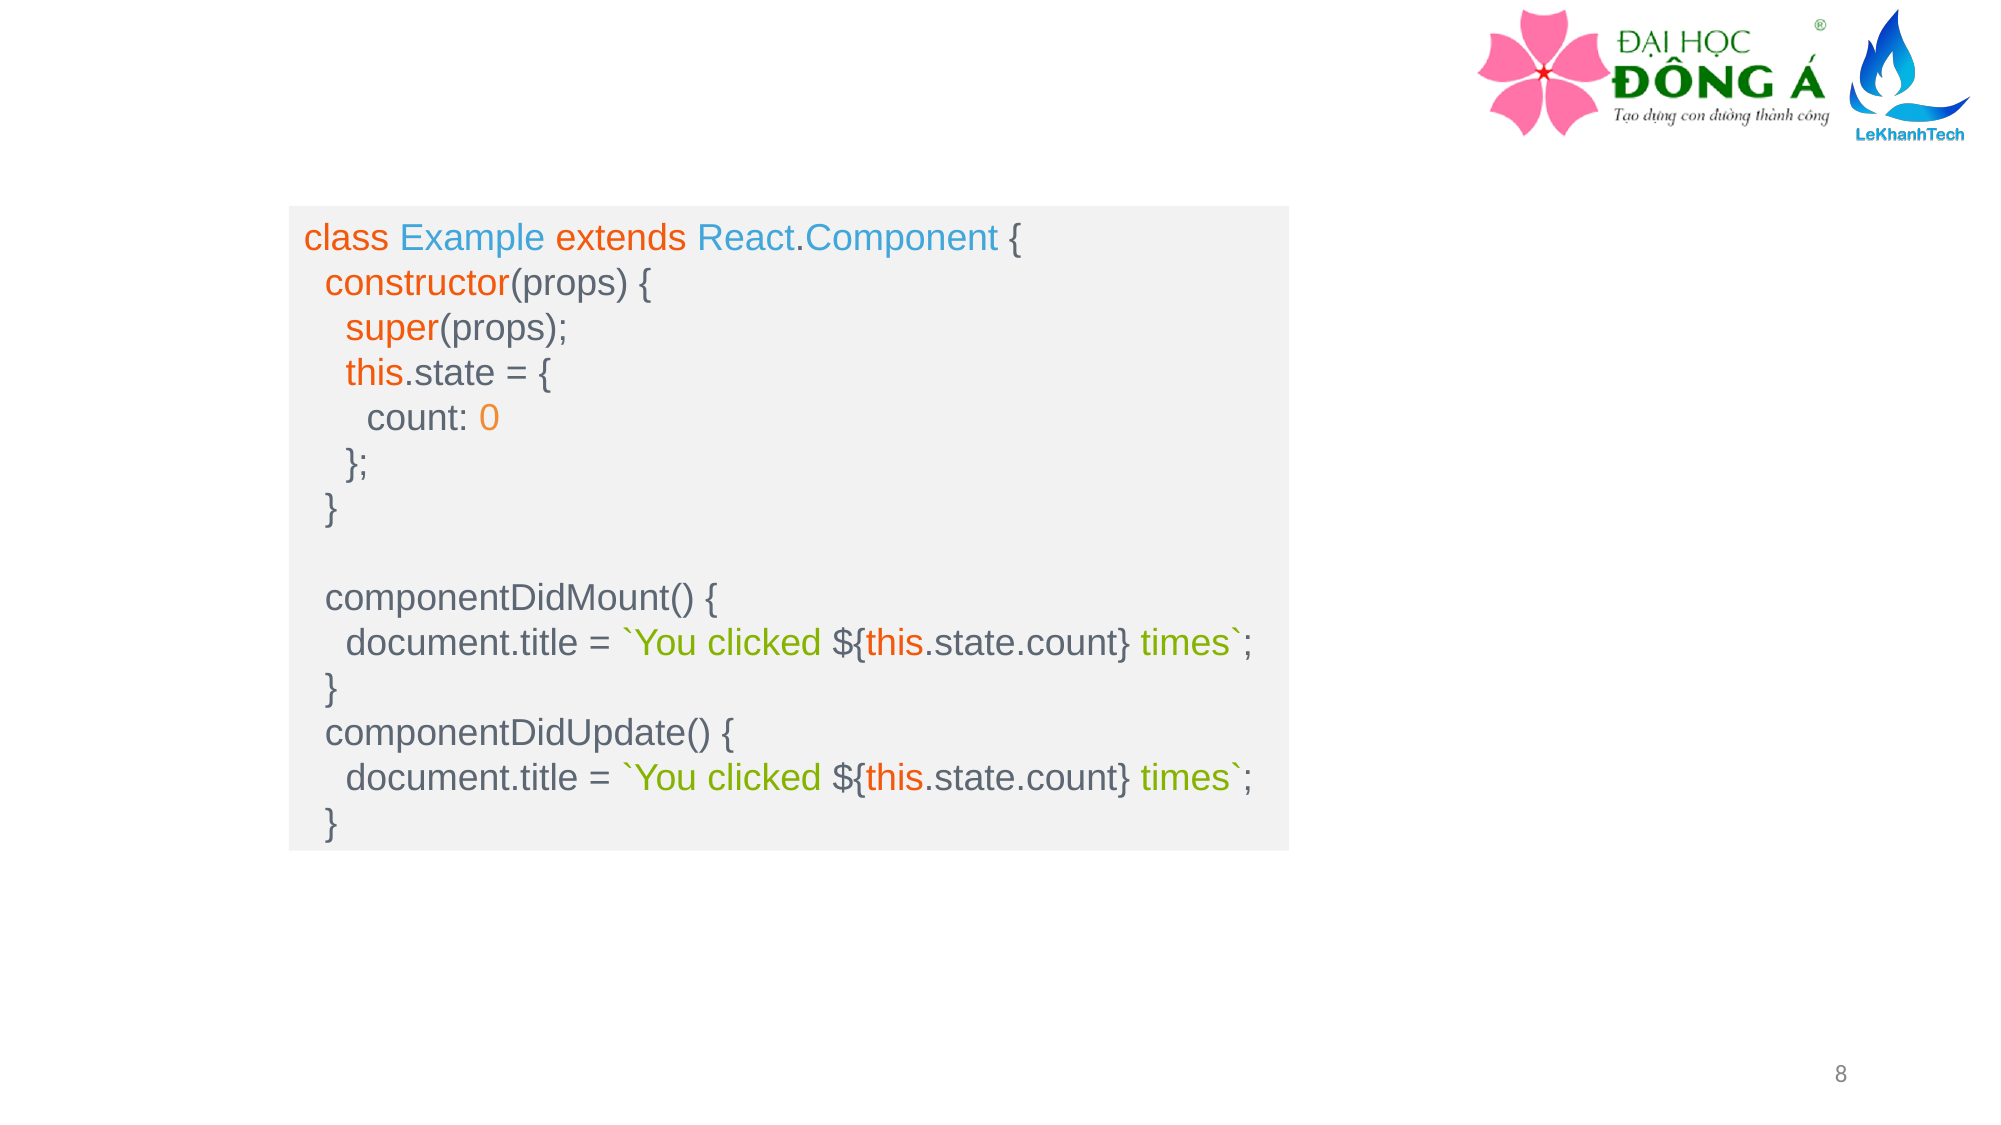

class Example extends React.Component {
  constructor(props) {
    super(props);
    this.state = {
      count: 0
    };
  }
  componentDidMount() {
    document.title = `You clicked ${this.state.count} times`;
  }
  componentDidUpdate() {
    document.title = `You clicked ${this.state.count} times`;
  }
8